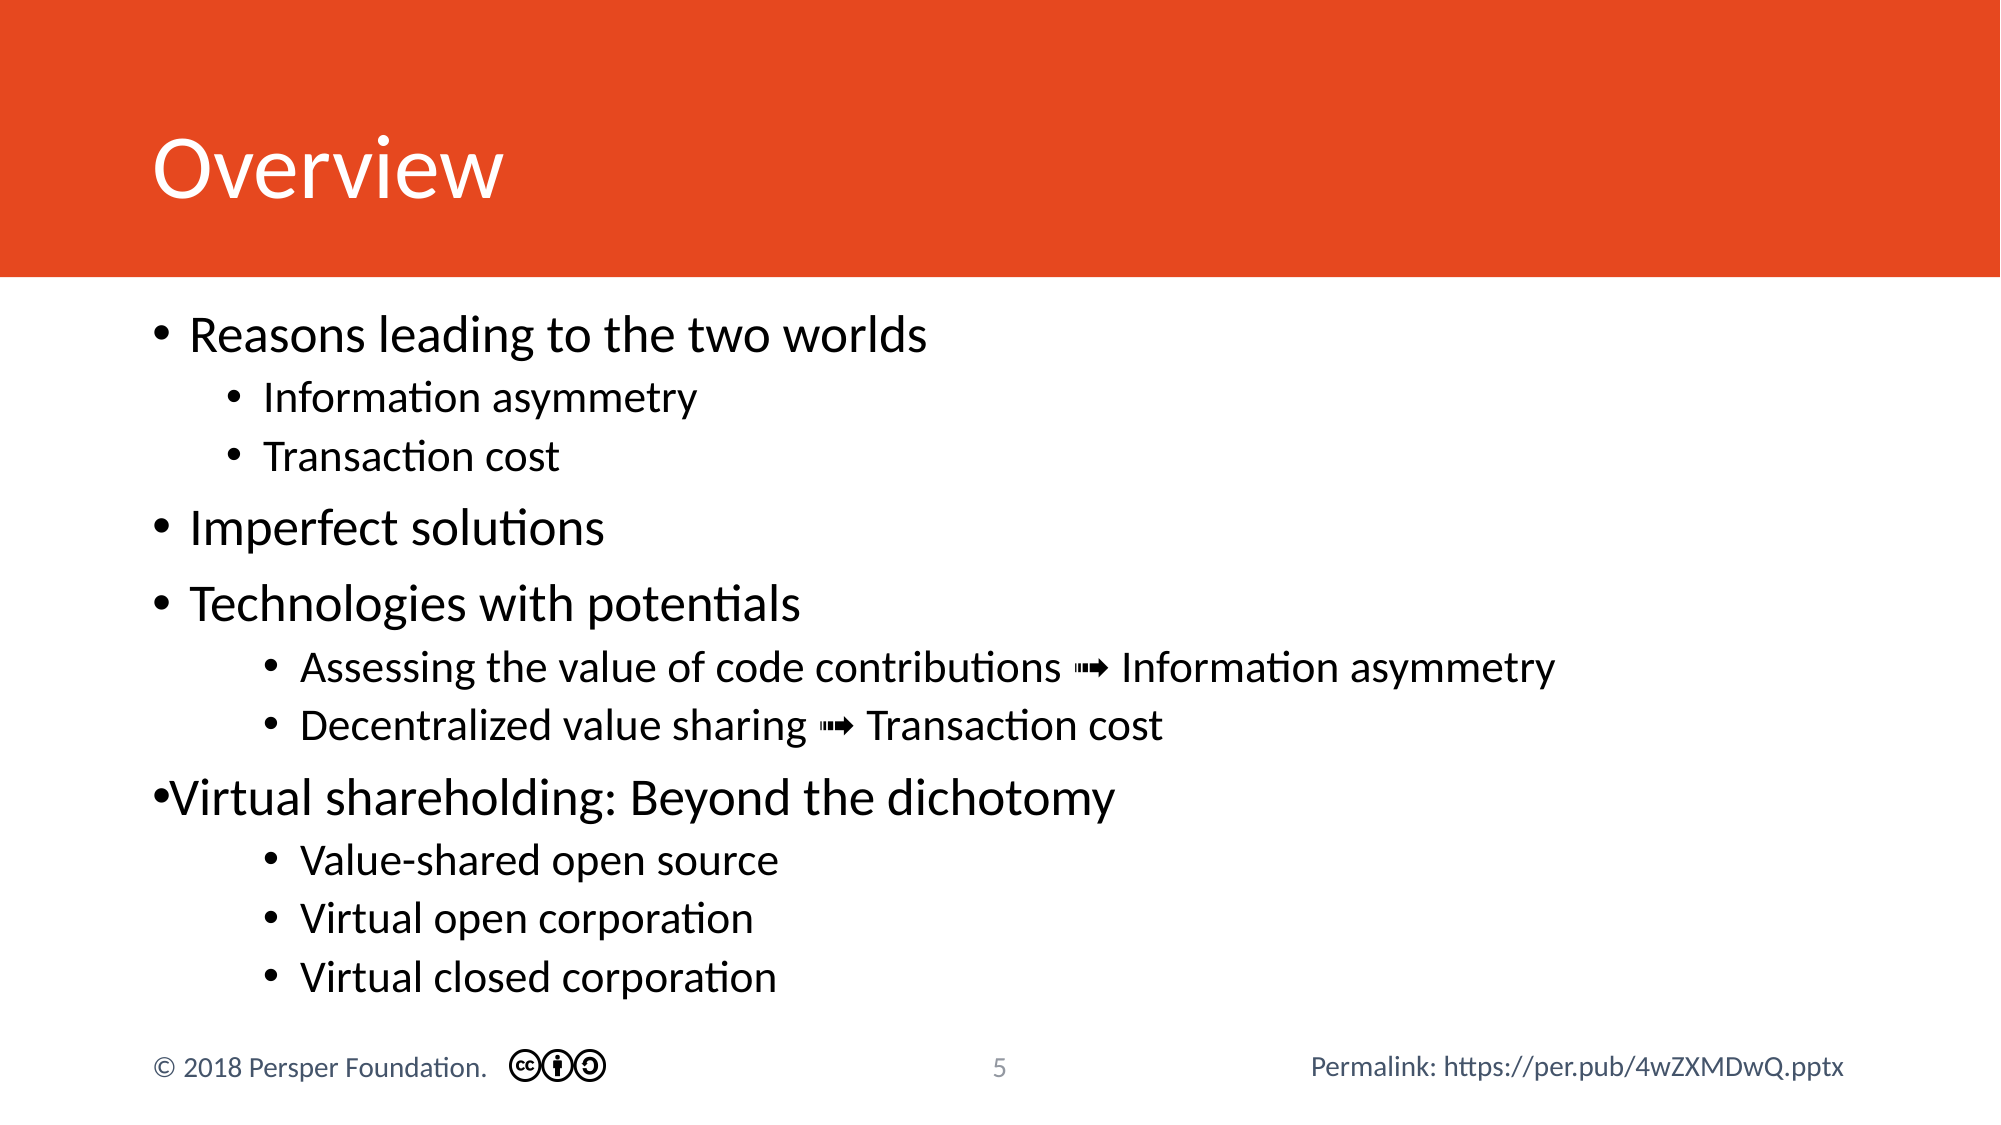

# Overview
Reasons leading to the two worlds
Information asymmetry
Transaction cost
Imperfect solutions
Technologies with potentials
Assessing the value of code contributions ➟ Information asymmetry
Decentralized value sharing ➟ Transaction cost
Virtual shareholding: Beyond the dichotomy
Value-shared open source
Virtual open corporation
Virtual closed corporation

5
© 2018 Persper Foundation.